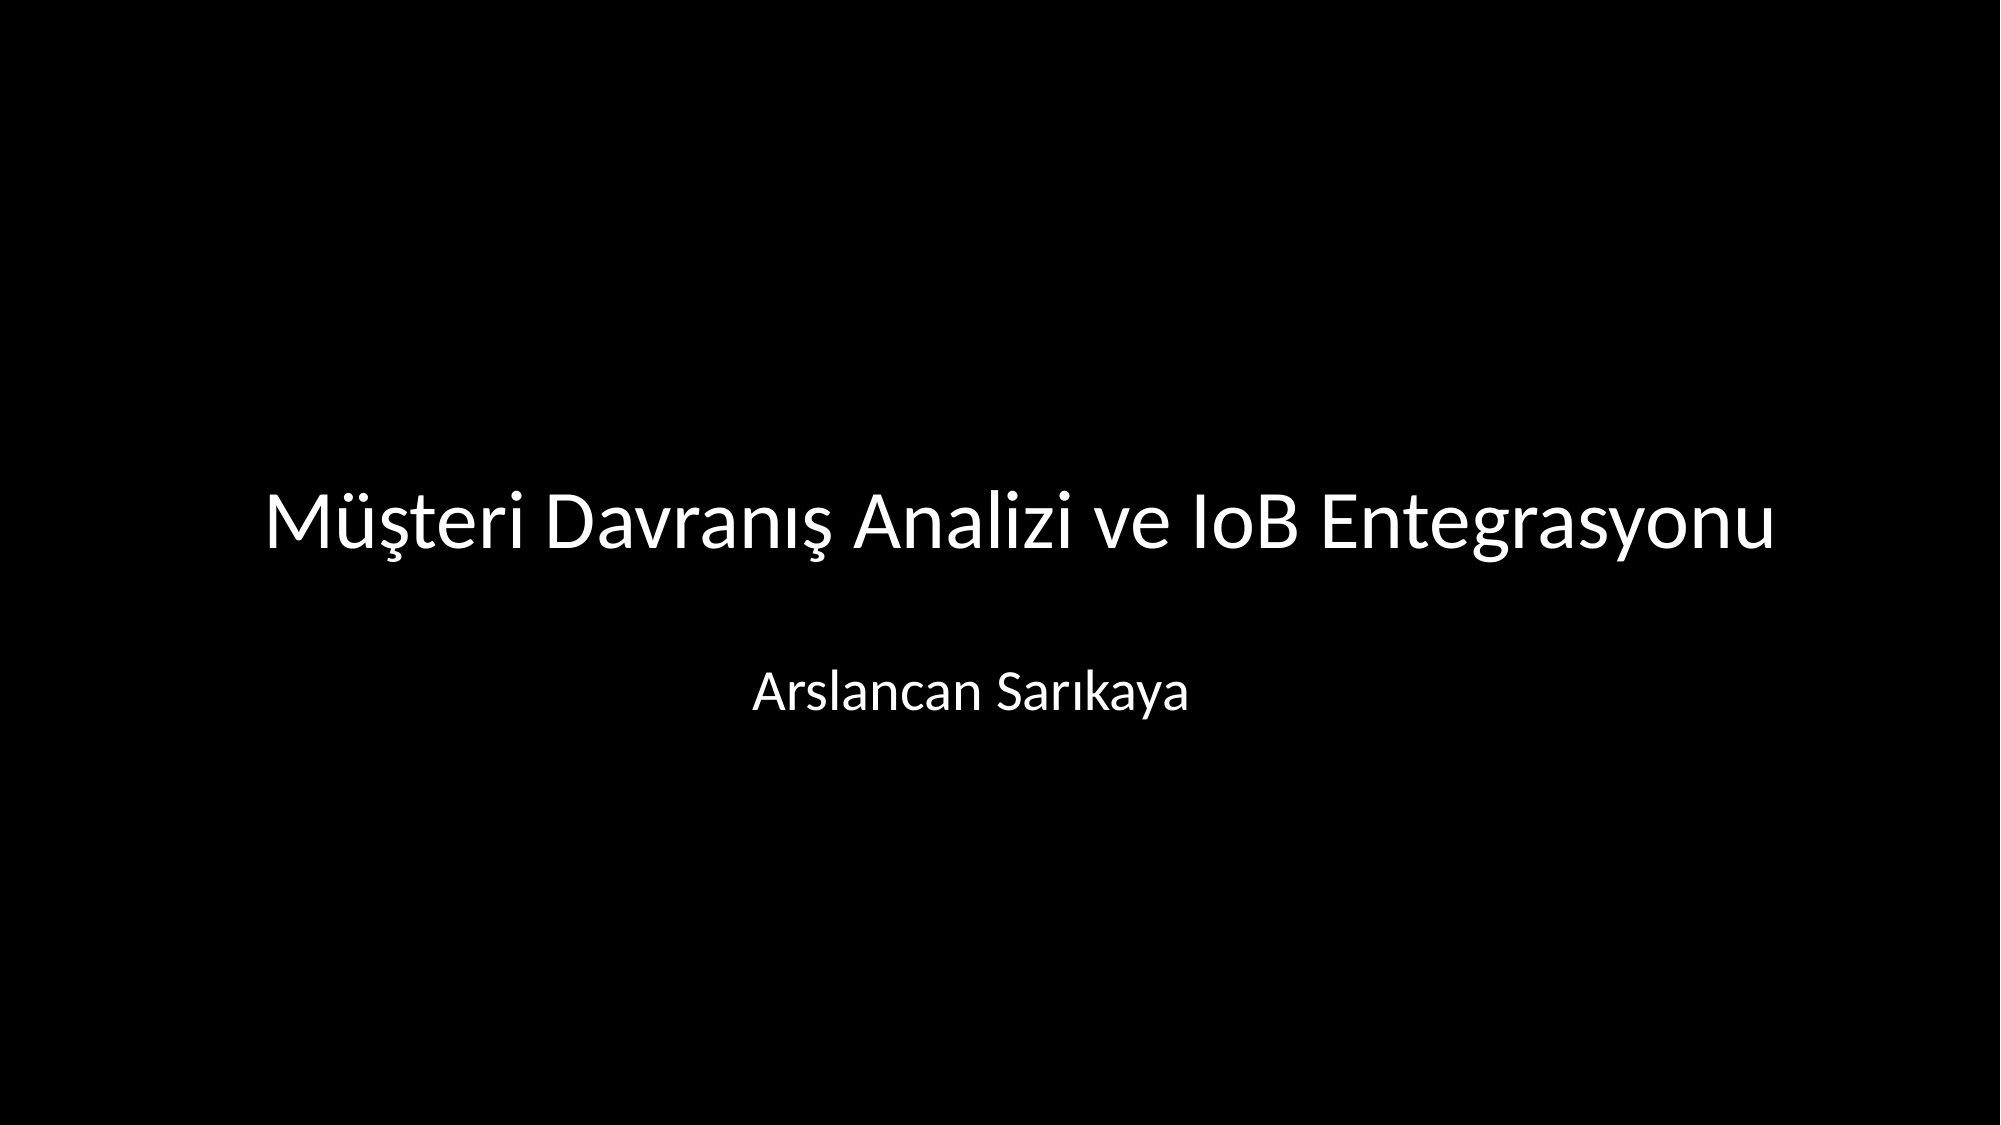

Müşteri Davranış Analizi ve IoB Entegrasyonu
Arslancan Sarıkaya